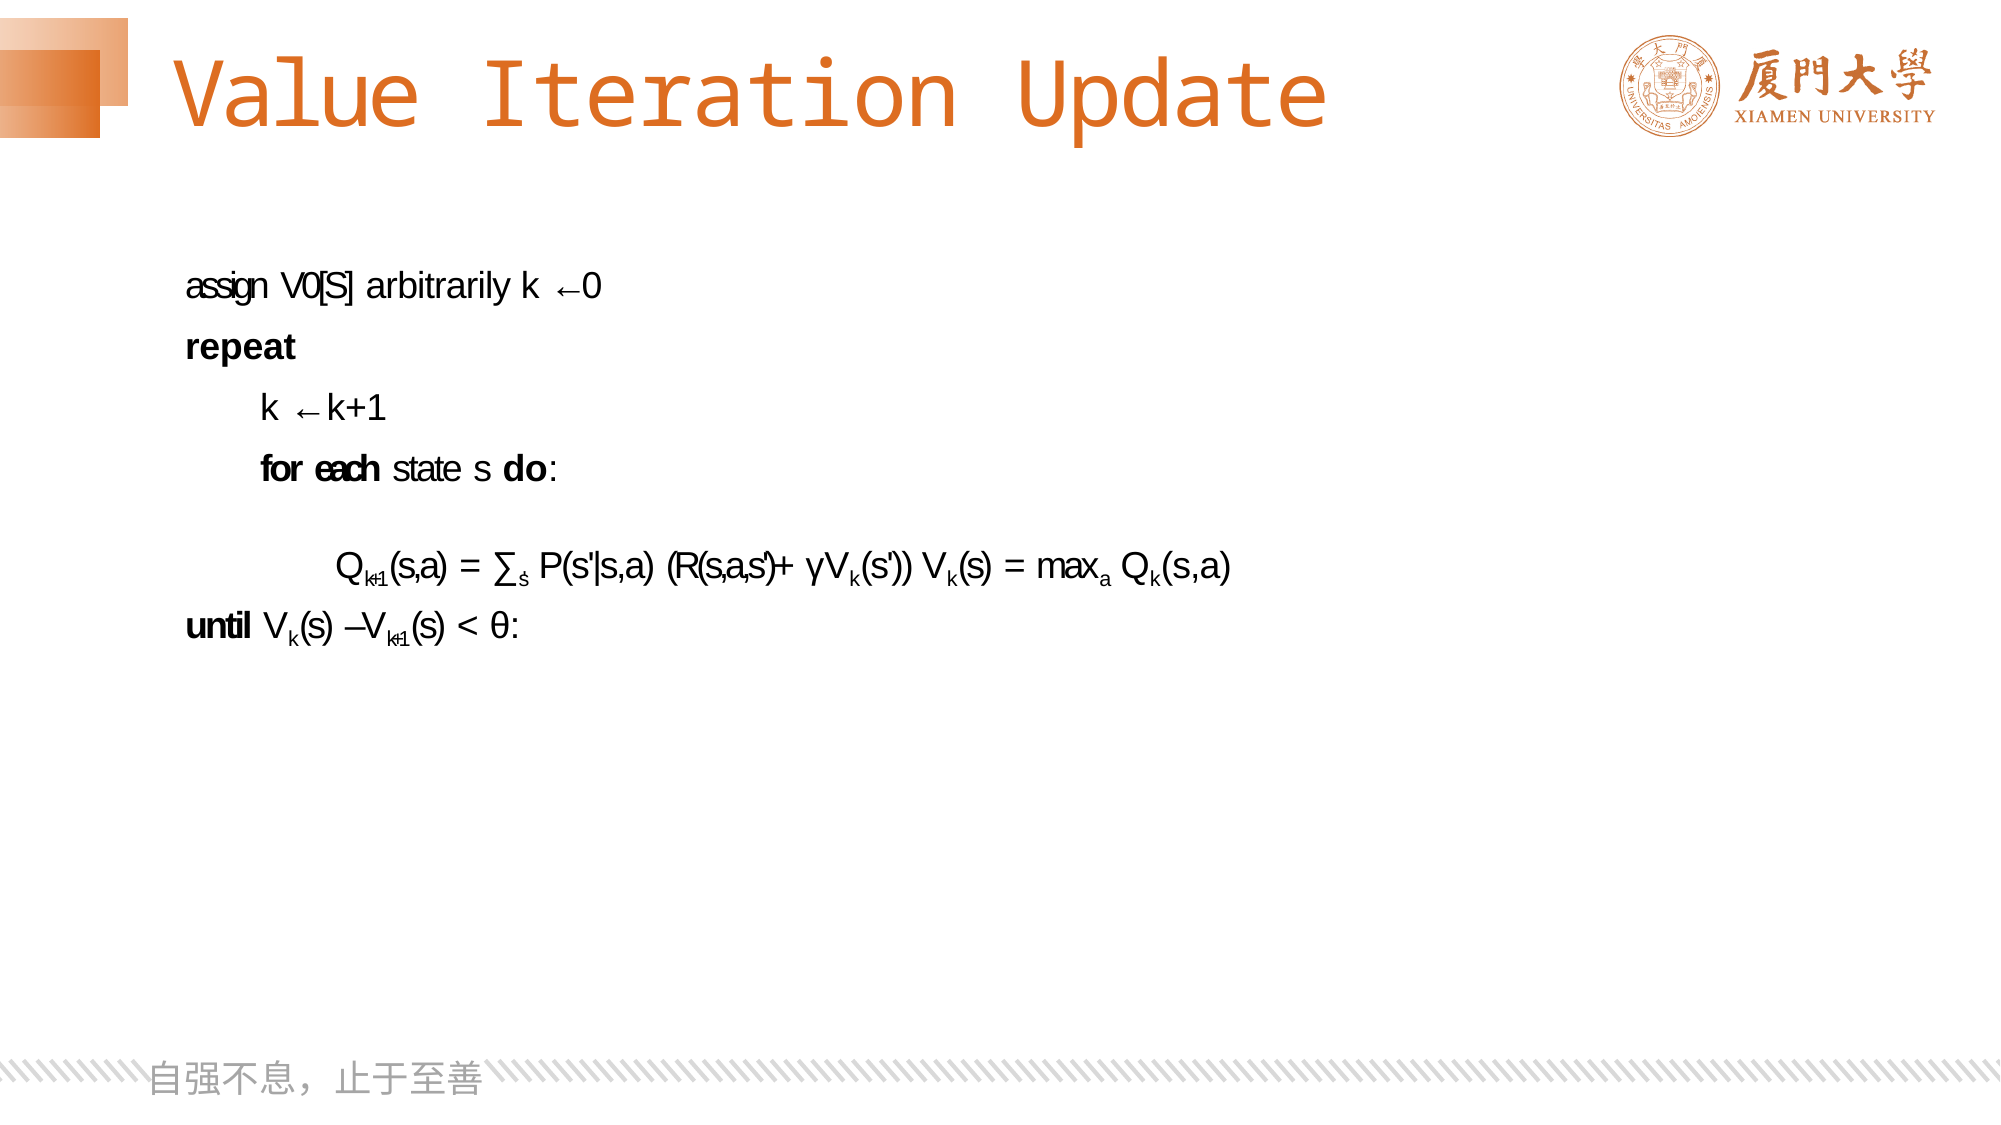

# Value Iteration Update
assign V0[S] arbitrarily k ←0
repeat
k ←k+1
for each state s do:
Qk+1(s,a) = ∑s' P(s'|s,a) (R(s,a,s')+ γVk(s')) Vk(s) = maxa Qk(s,a)
until Vk(s) –Vk+1(s) < θ: